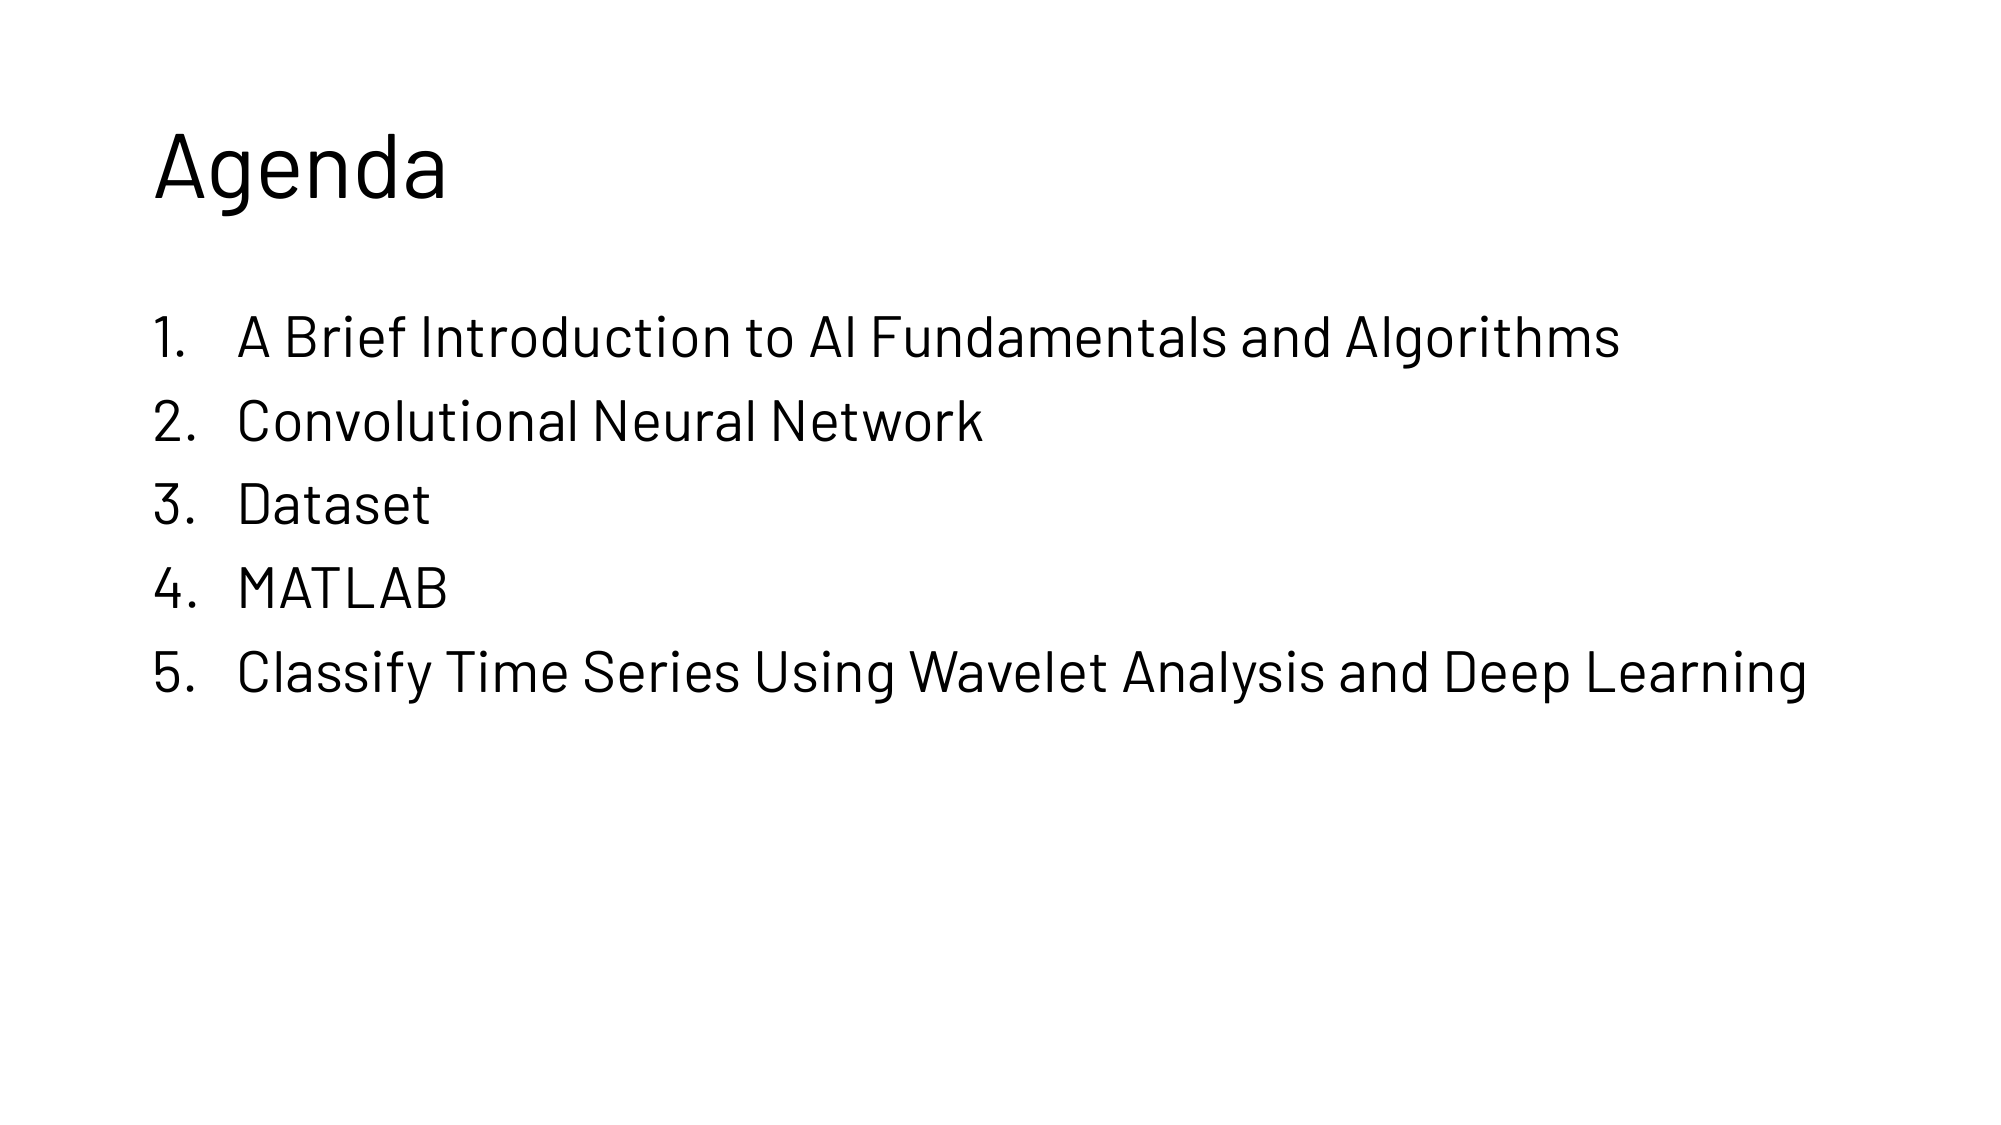

# Agenda
A Brief Introduction to AI Fundamentals and Algorithms
Convolutional Neural Network
Dataset
MATLAB
Classify Time Series Using Wavelet Analysis and Deep Learning